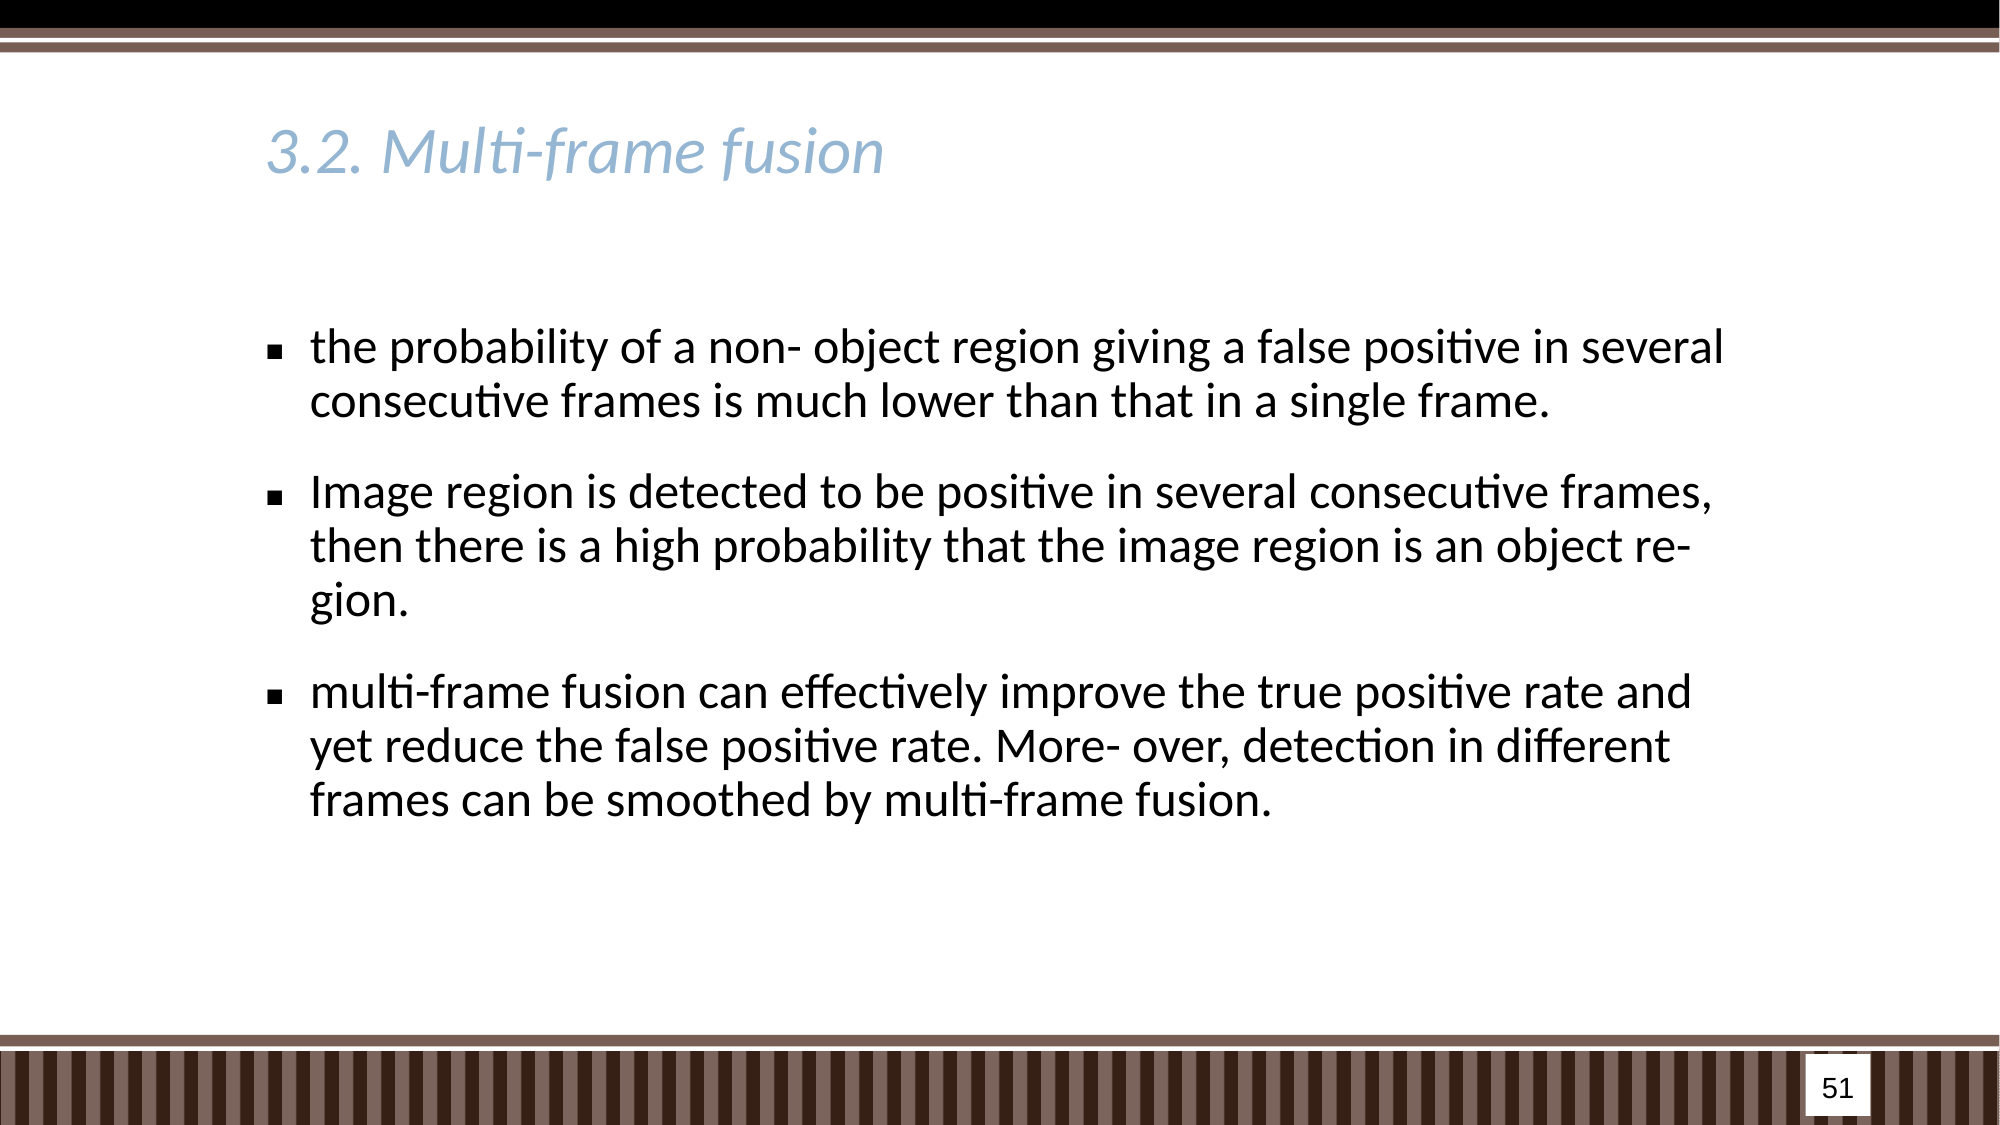

# 3.2. Multi-frame fusion
the probability of a non- object region giving a false positive in several consecutive frames is much lower than that in a single frame.
Image region is detected to be positive in several consecutive frames, then there is a high probability that the image region is an object re- gion.
multi-frame fusion can effectively improve the true positive rate and yet reduce the false positive rate. More- over, detection in different frames can be smoothed by multi-frame fusion.

51